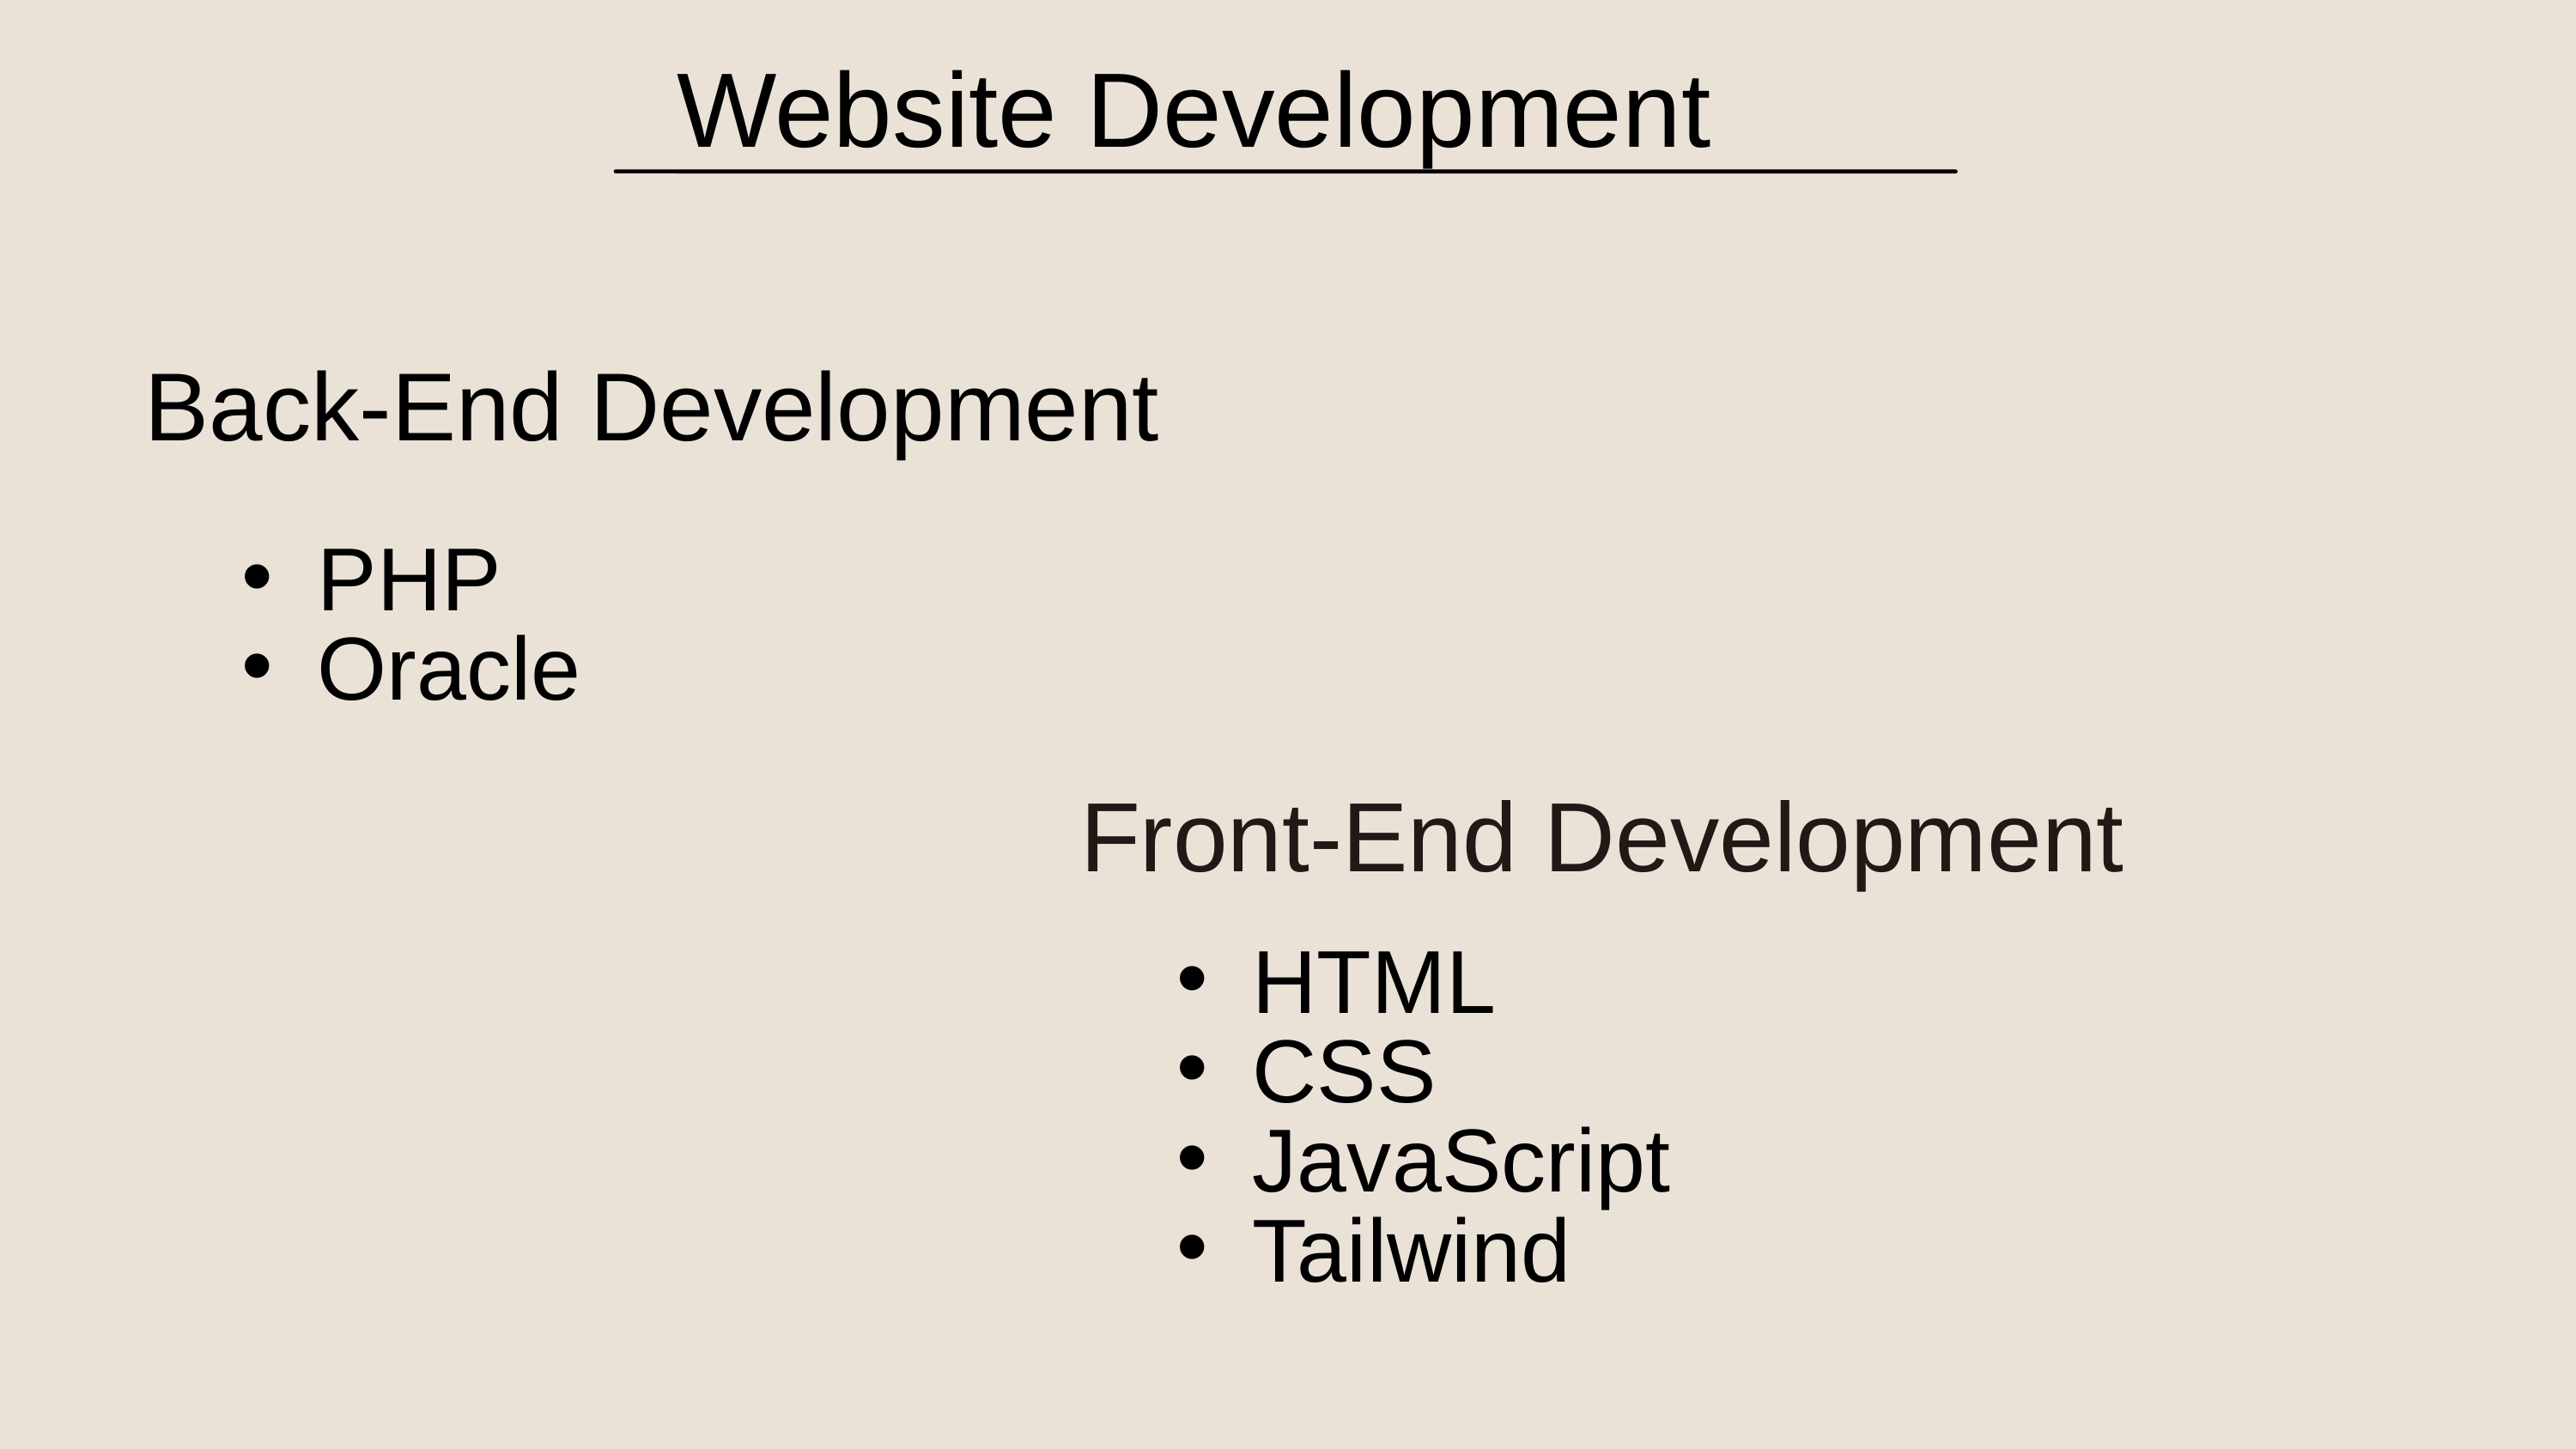

Website Development

Back-End Development
PHP
Oracle
Front-End Development
HTML
CSS
JavaScript
Tailwind